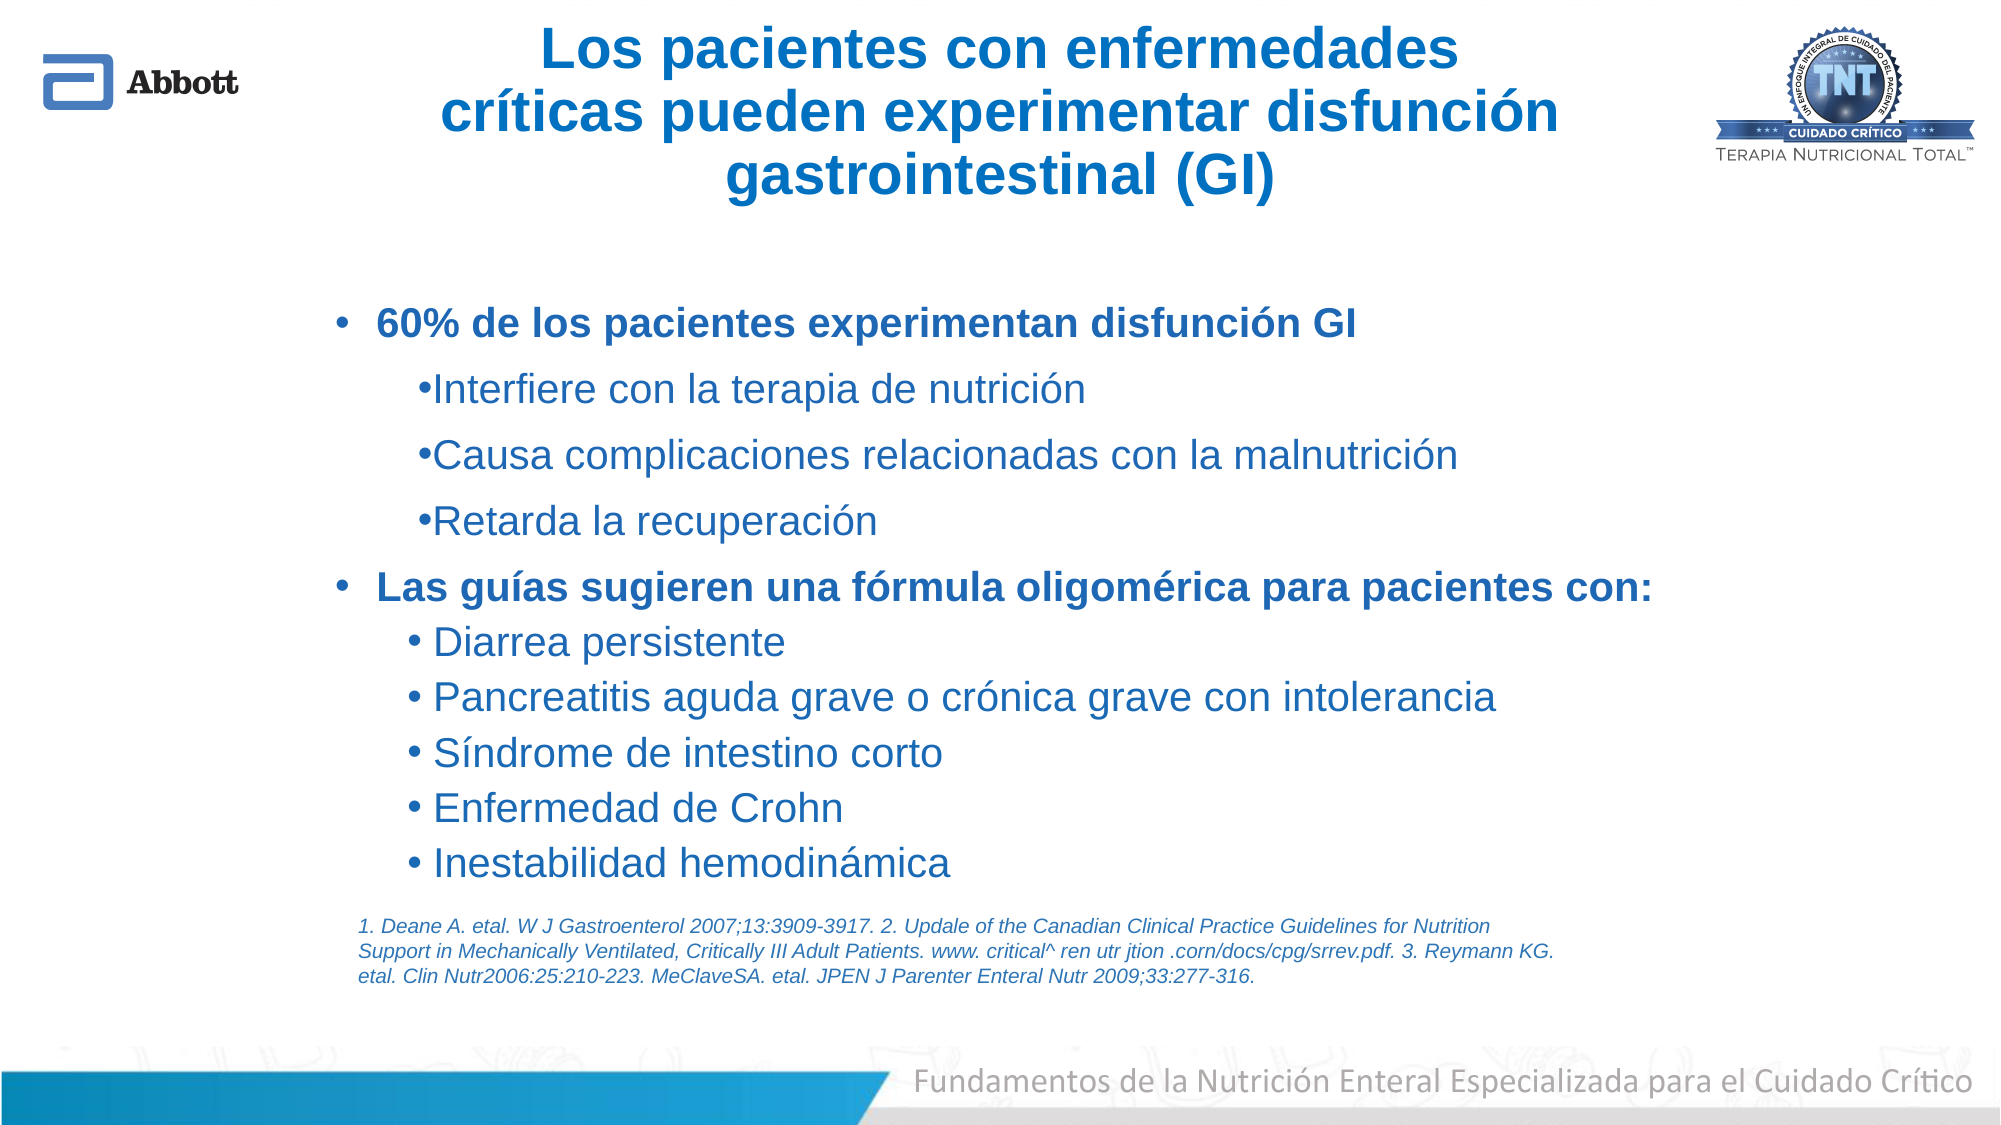

Los pacientes con enfermedades
críticas pueden experimentar disfunción gastrointestinal (GI)
60% de los pacientes experimentan disfunción GI
Interfiere con la terapia de nutrición
Causa complicaciones relacionadas con la malnutrición
Retarda la recuperación
Las guías sugieren una fórmula oligomérica para pacientes con:
 Diarrea persistente
 Pancreatitis aguda grave o crónica grave con intolerancia
 Síndrome de intestino corto
 Enfermedad de Crohn
 Inestabilidad hemodinámica
1. Deane A. etal. W J Gastroenterol 2007;13:3909-3917. 2. Updale of the Canadian Clinical Practice Guidelines for Nutrition Support in Mechanically Ventilated, Critically III Adult Patients. www. critical^ ren utr jtion .corn/docs/cpg/srrev.pdf. 3. Reymann KG. etal. Clin Nutr2006:25:210-223. MeClaveSA. etal. JPEN J Parenter Enteral Nutr 2009;33:277-316.